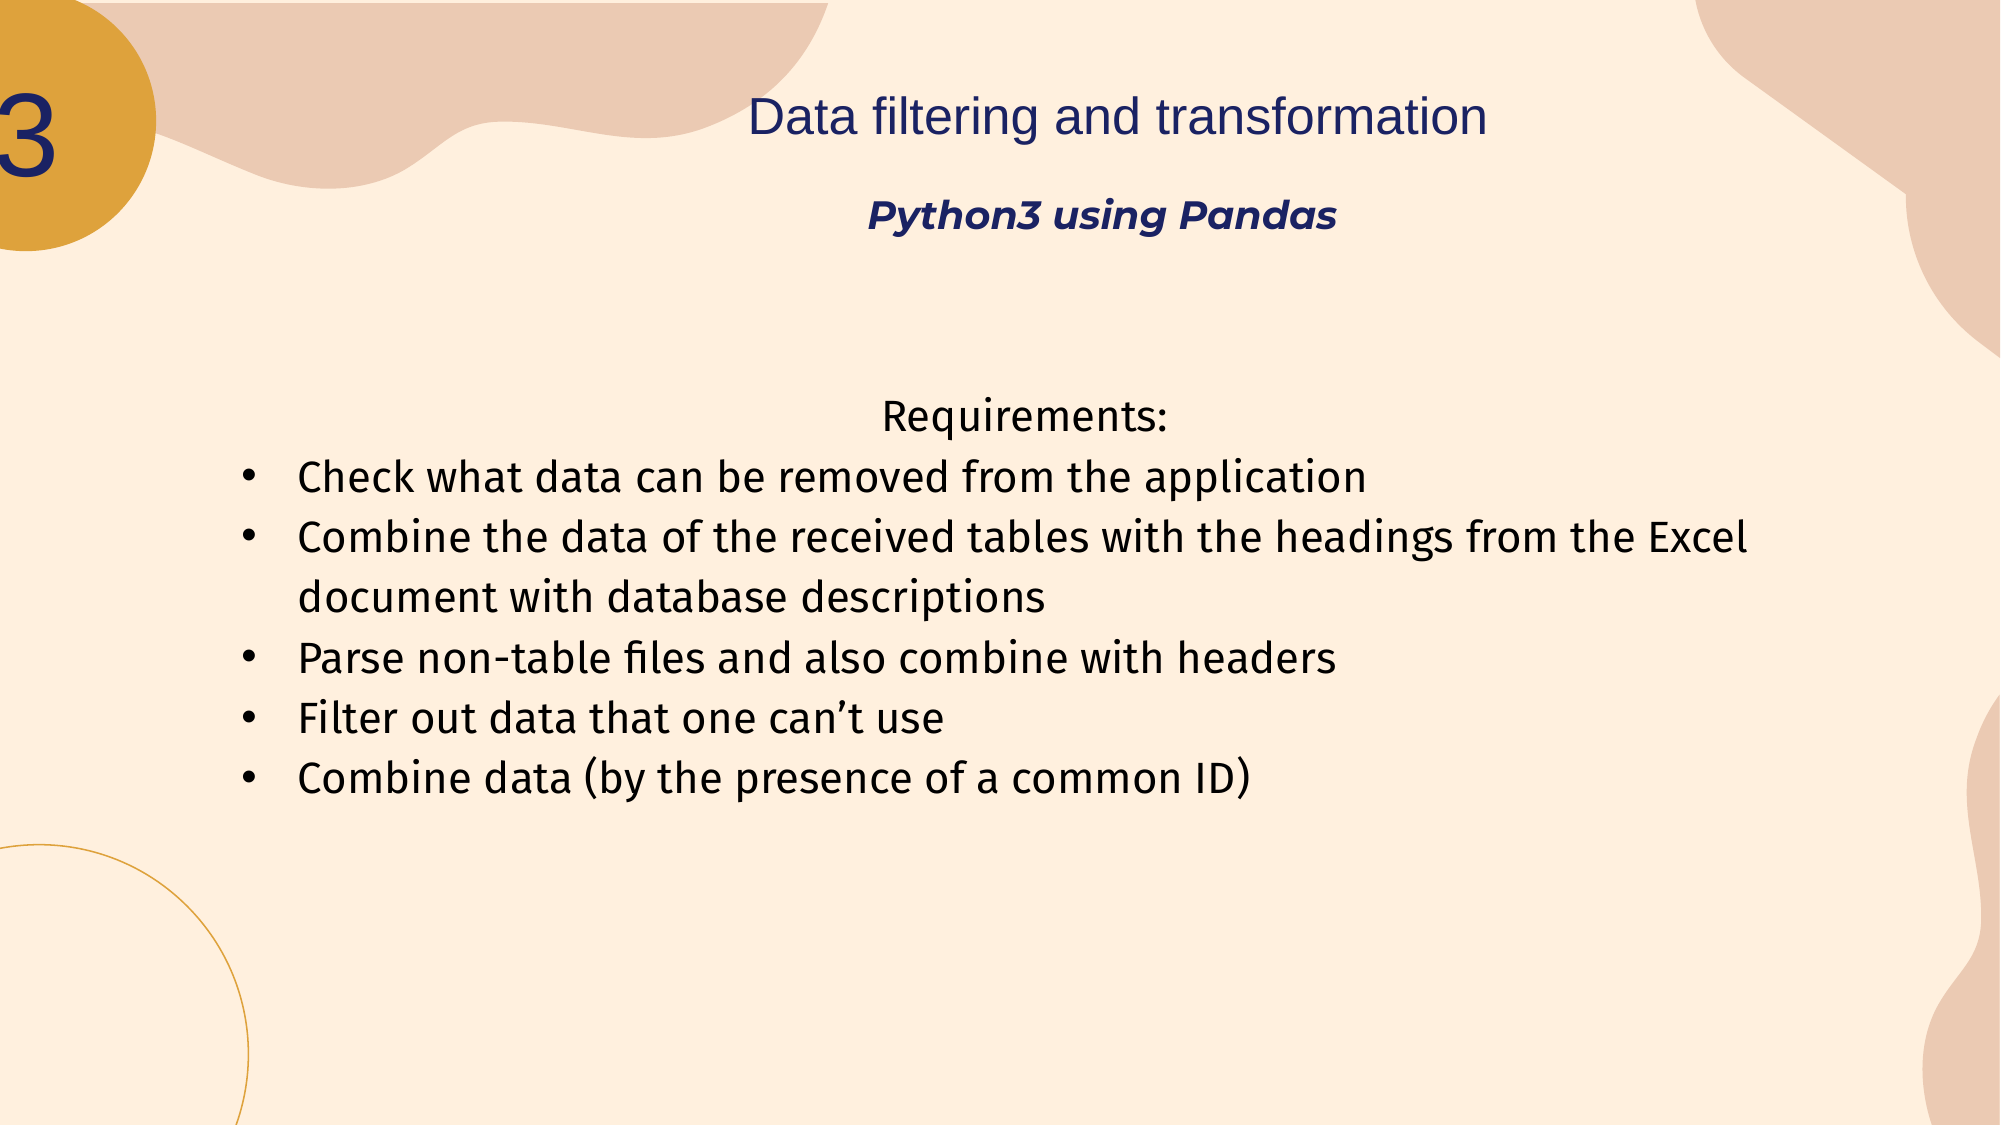

Data filtering and transformation
# 3
Python3 using Pandas
Requirements:
Check what data can be removed from the application
Combine the data of the received tables with the headings from the Excel document with database descriptions
Parse non-table files and also combine with headers
Filter out data that one can’t use
Combine data (by the presence of a common ID)